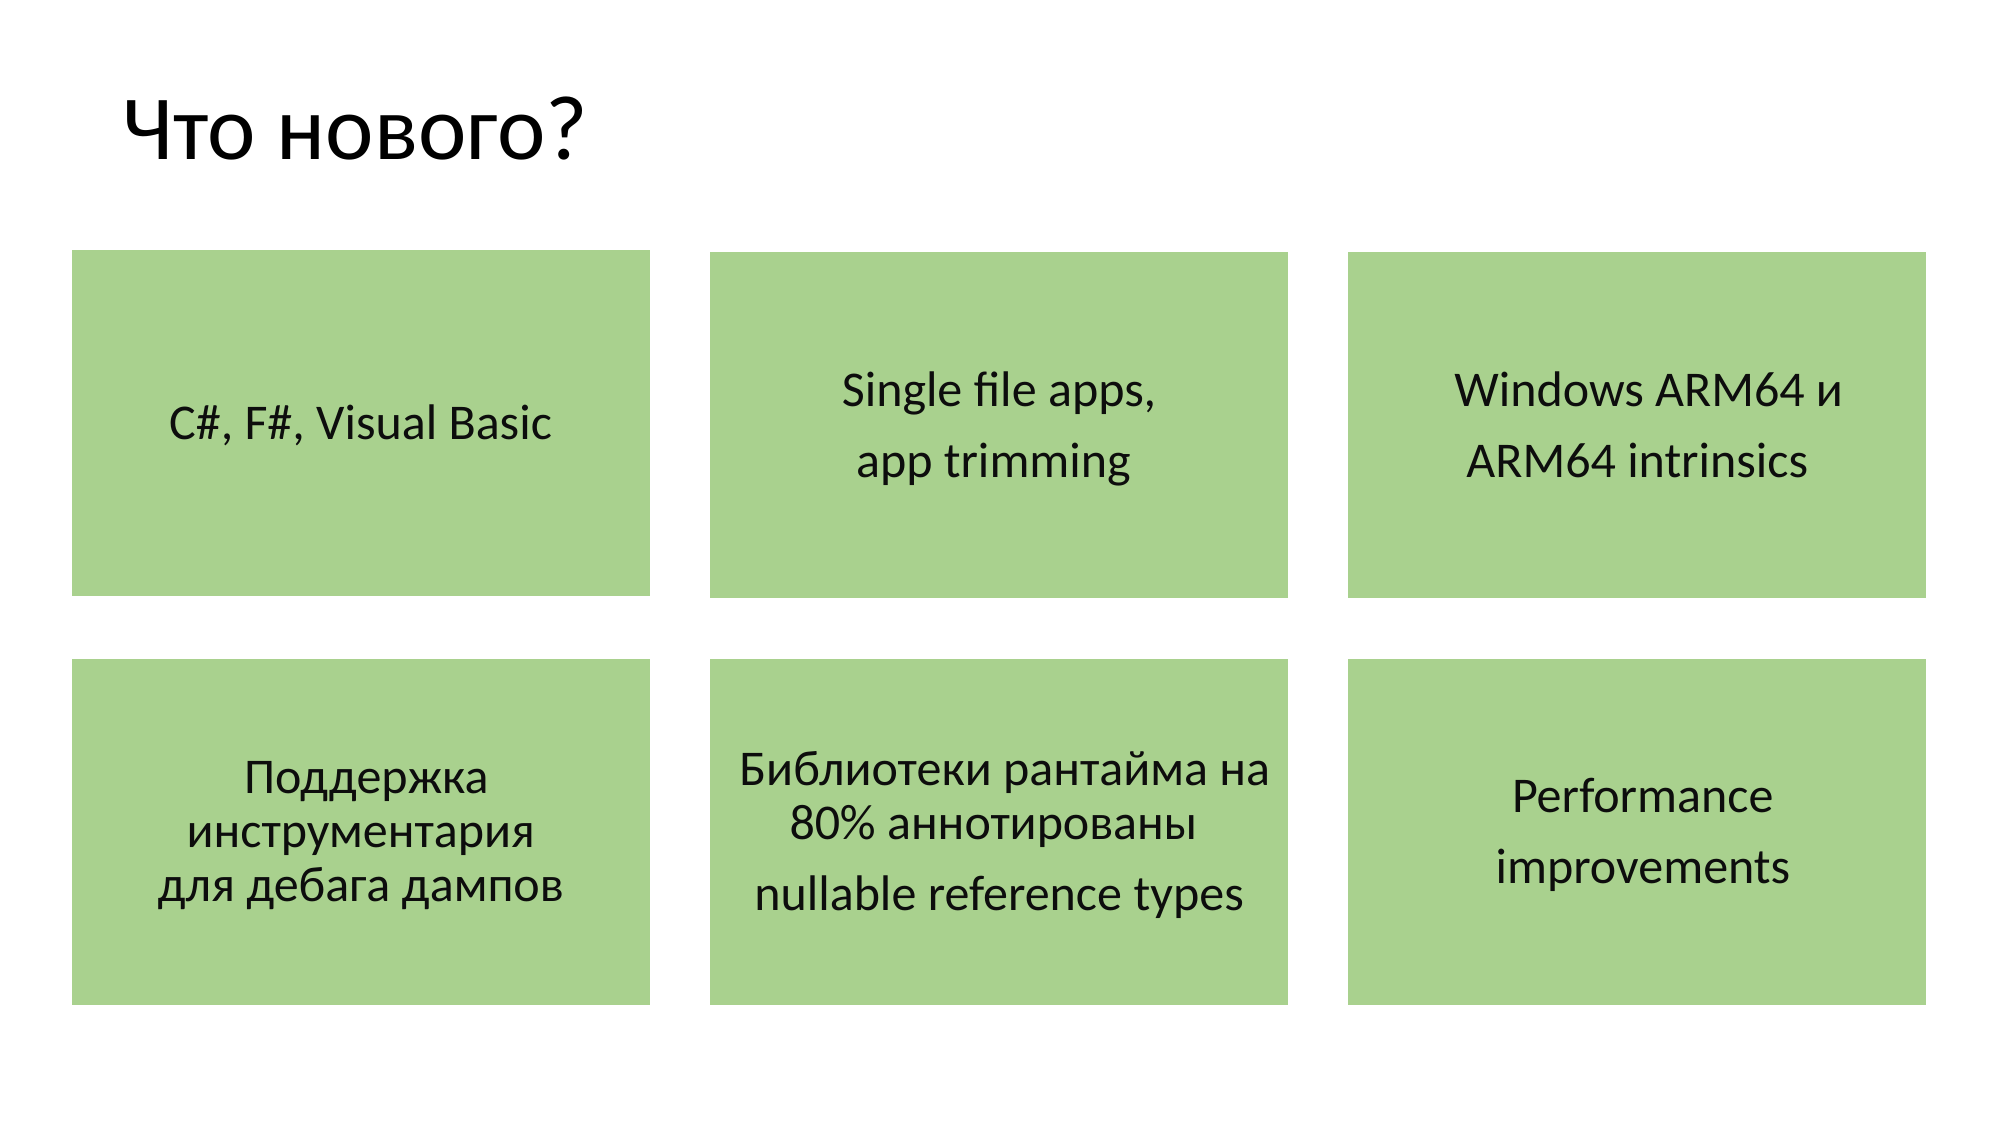

# Что нового?
 С#, F#, Visual Basic
 Single file apps,
app trimming
  Windows ARM64 и
 ARM64 intrinsics
 Поддержка инструментария для дебага дампов
 Библиотеки рантайма на 80% аннотированы
nullable reference types
 Performance
 improvements